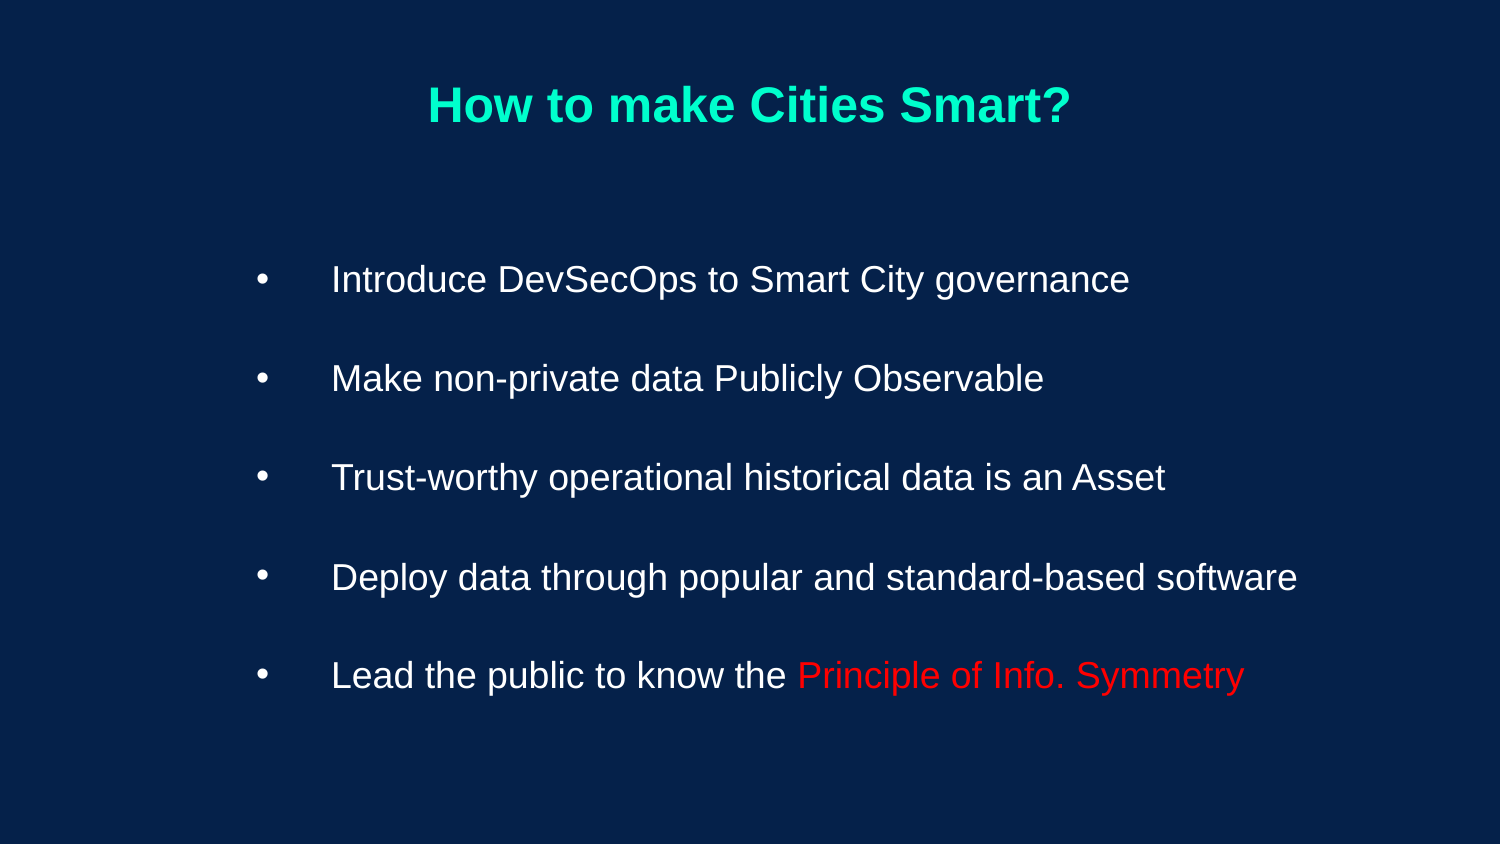

# How to make Cities Smart?
Introduce DevSecOps to Smart City governance
Make non-private data Publicly Observable
Trust-worthy operational historical data is an Asset
Deploy data through popular and standard-based software
Lead the public to know the Principle of Info. Symmetry